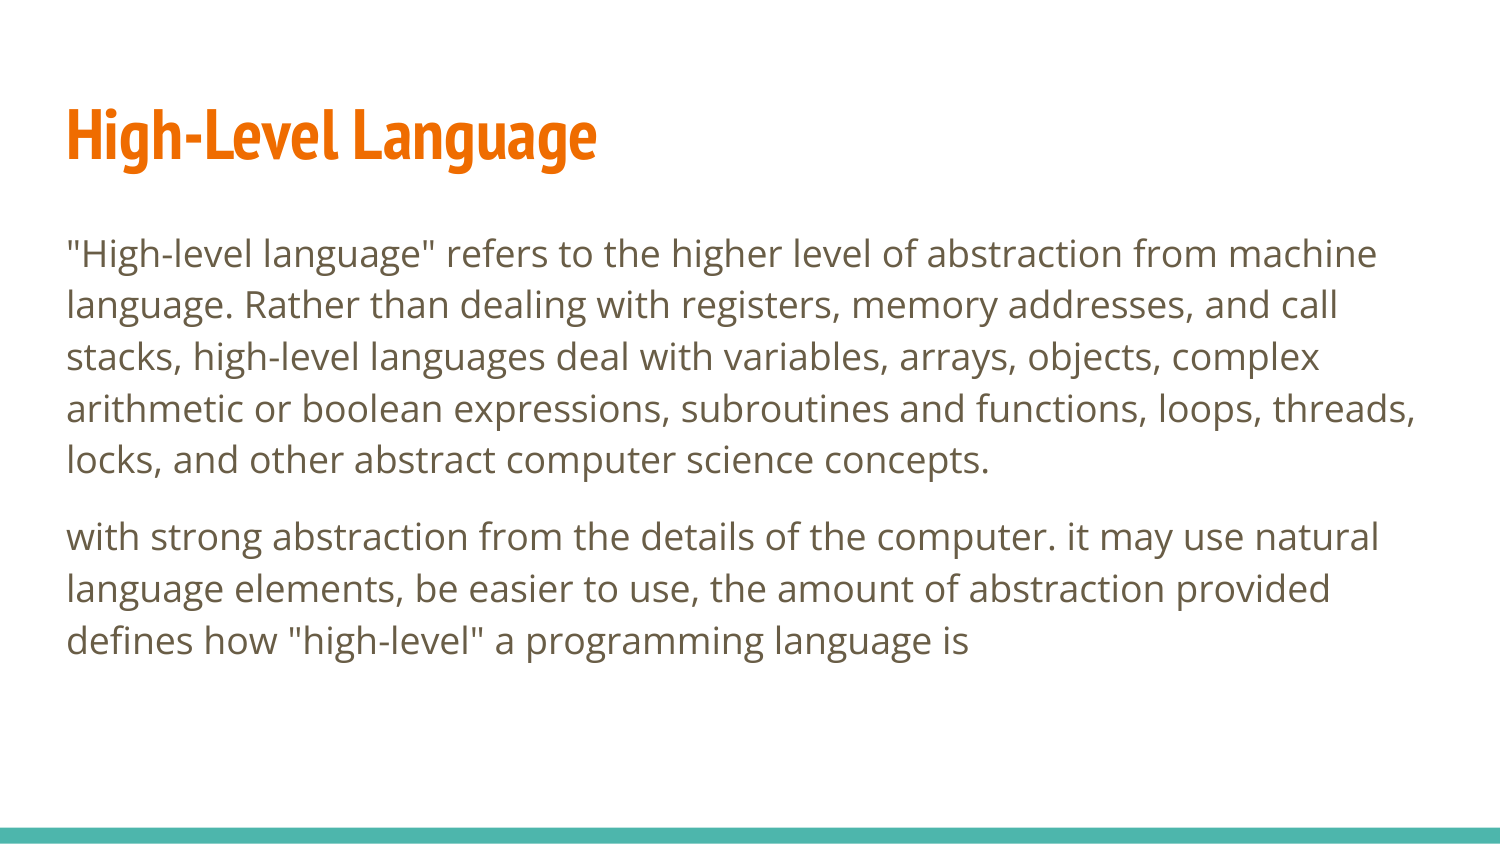

# High-Level Language
"High-level language" refers to the higher level of abstraction from machine language. Rather than dealing with registers, memory addresses, and call stacks, high-level languages deal with variables, arrays, objects, complex arithmetic or boolean expressions, subroutines and functions, loops, threads, locks, and other abstract computer science concepts.
with strong abstraction from the details of the computer. it may use natural language elements, be easier to use, the amount of abstraction provided defines how "high-level" a programming language is